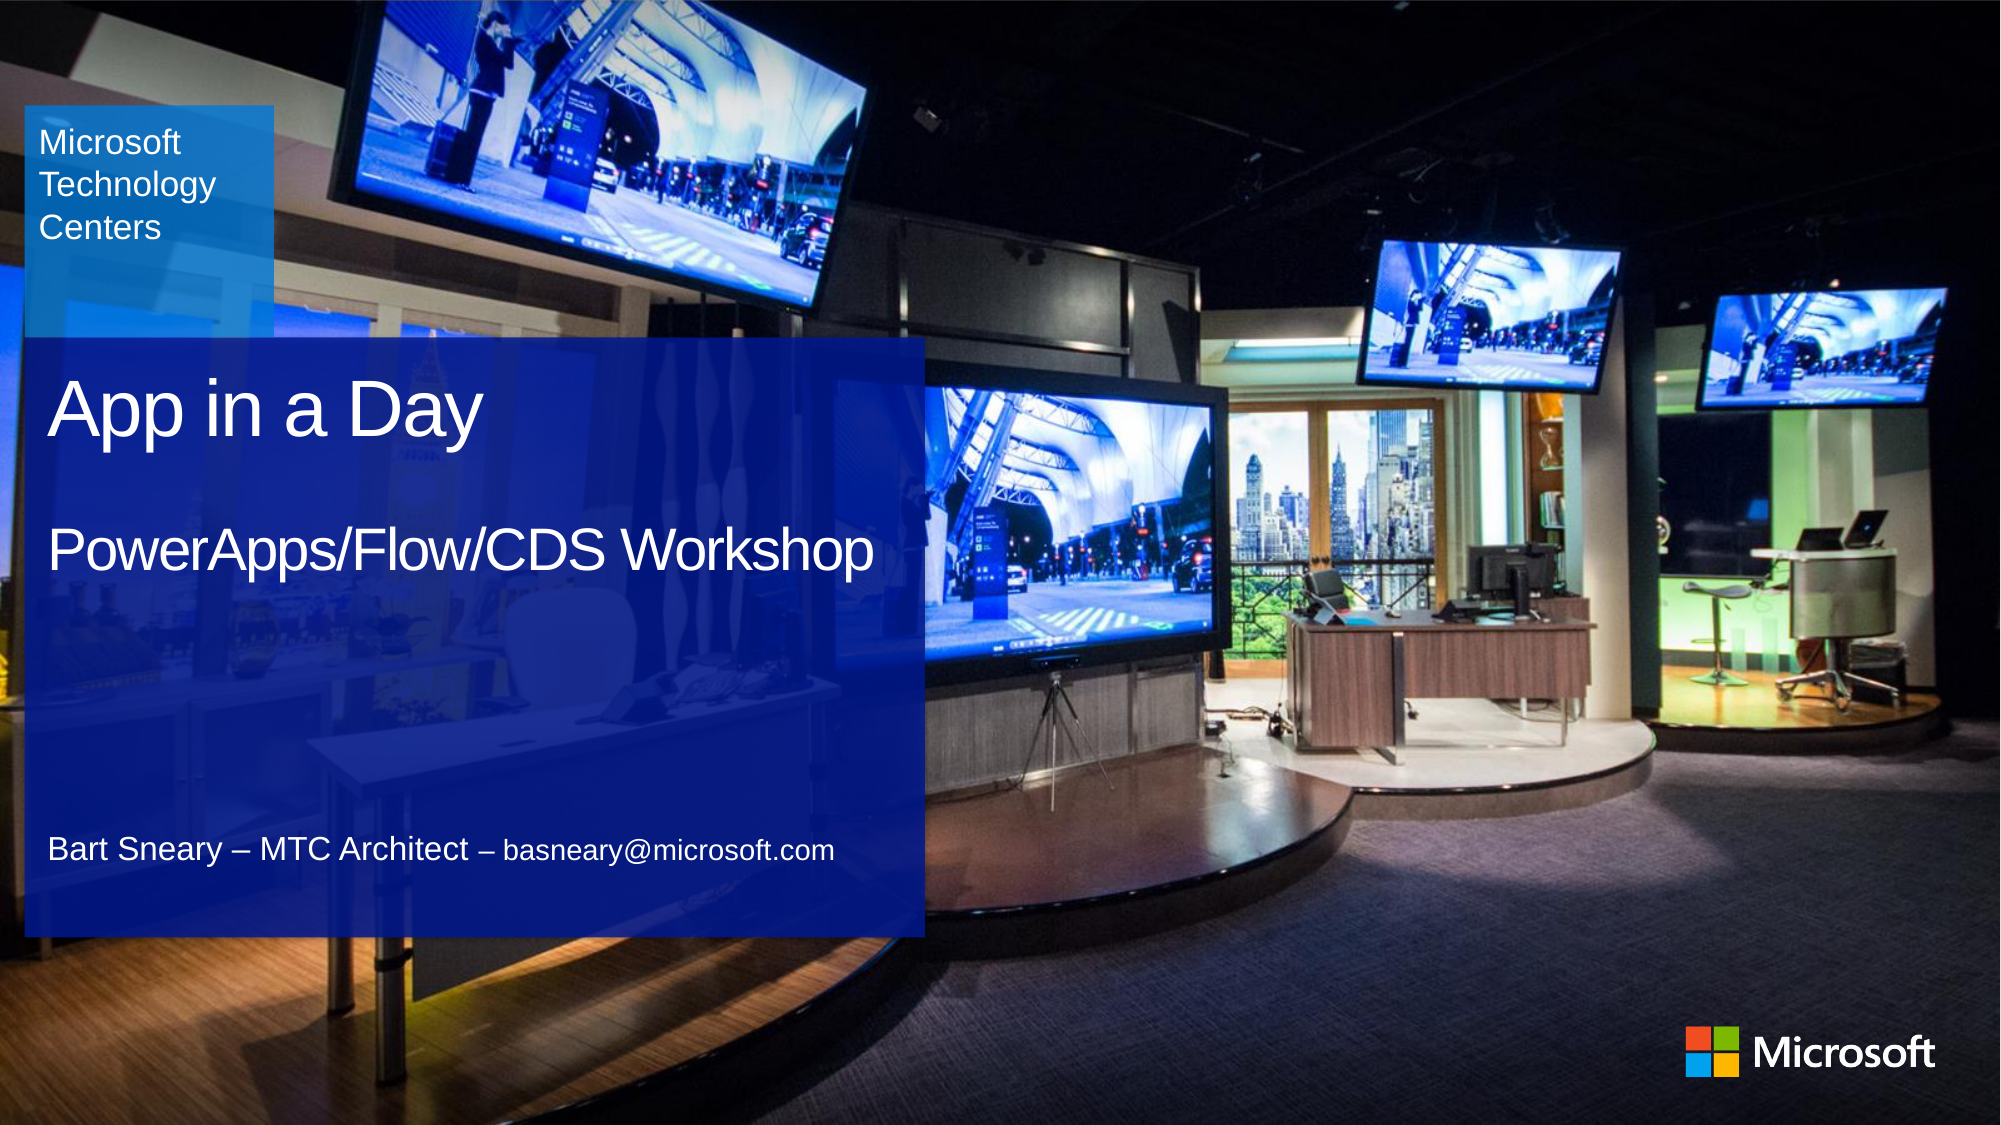

# App in a Day PowerApps/Flow/CDS Workshop
Bart Sneary – MTC Architect – basneary@microsoft.com